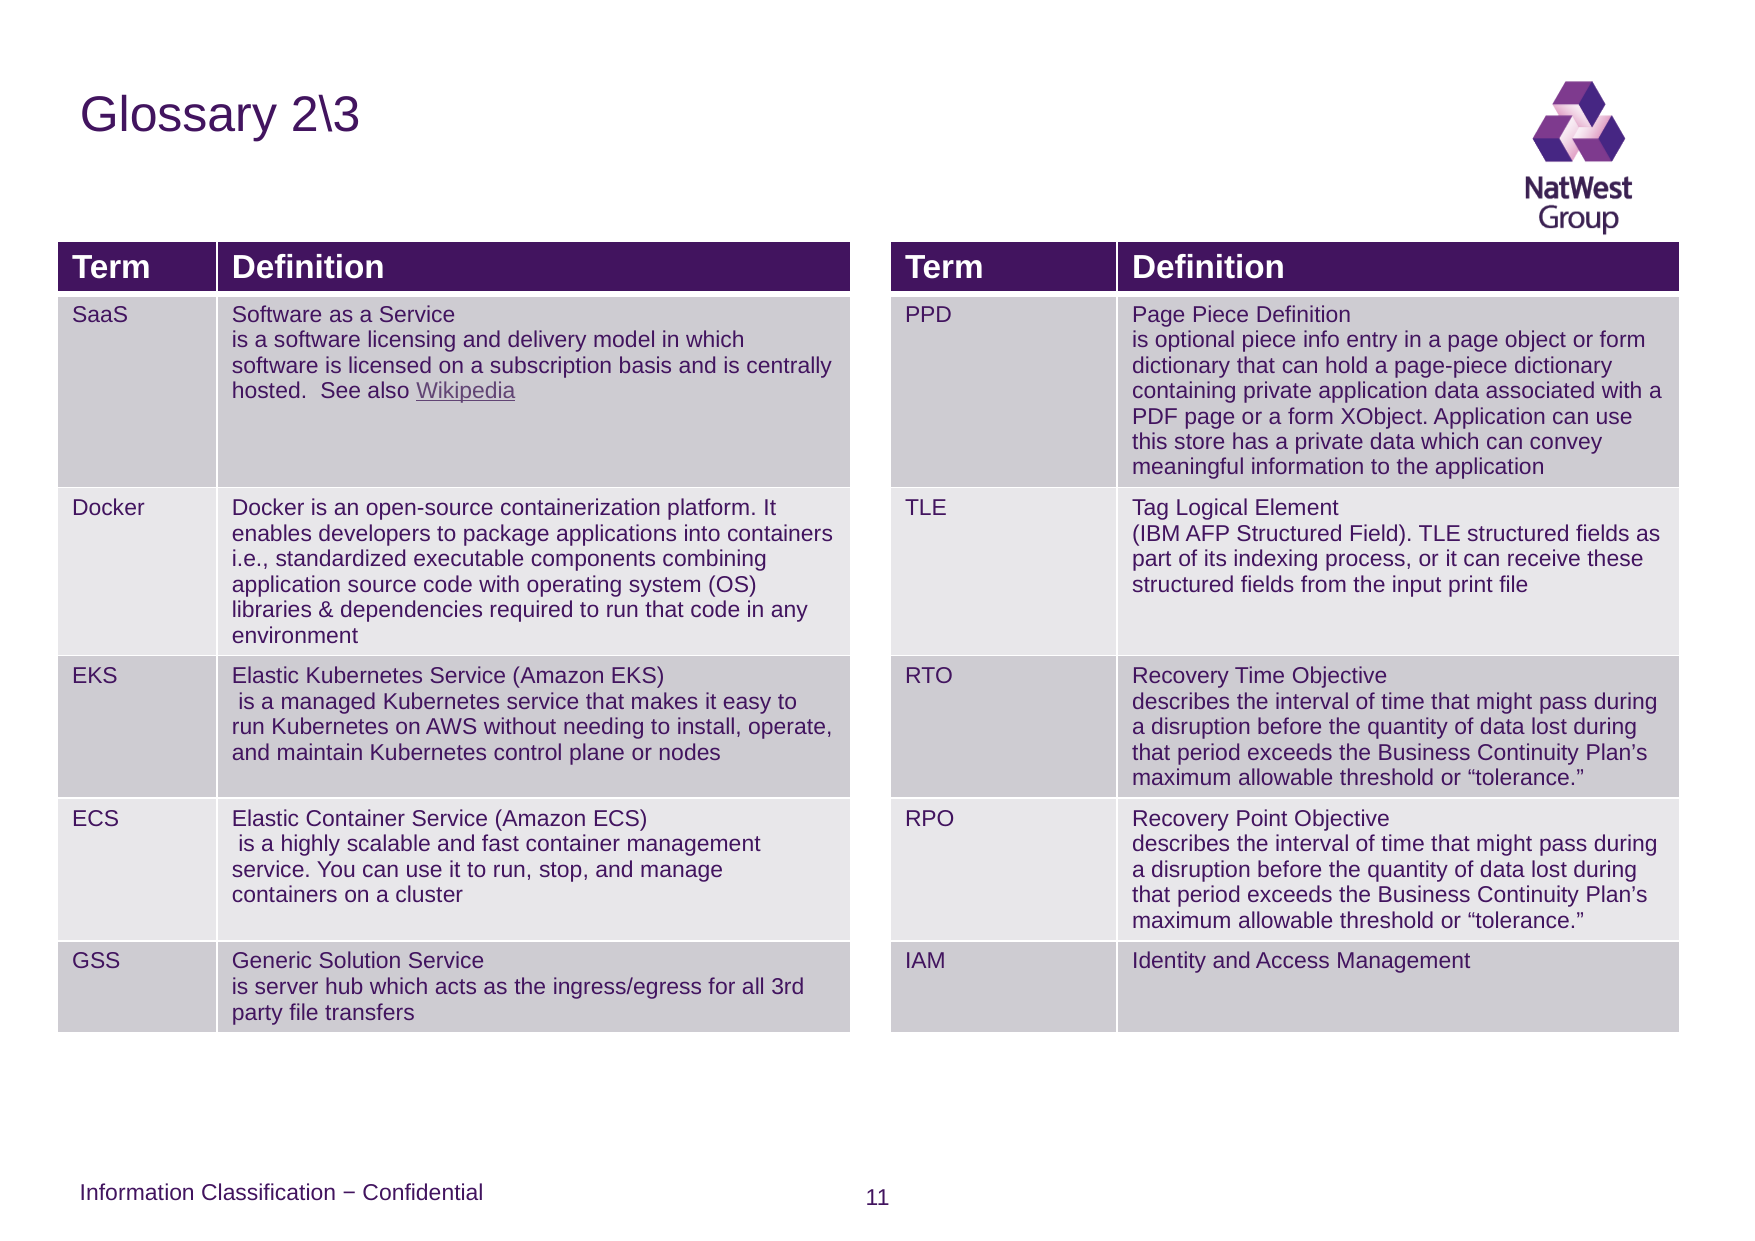

# Glossary 2\3
| Term | Definition |  | Term | Definition |
| --- | --- | --- | --- | --- |
| SaaS | Software as a Service is a software licensing and delivery model in which software is licensed on a subscription basis and is centrally hosted. See also Wikipedia |  | PPD | Page Piece Definition is optional piece info entry in a page object or form dictionary that can hold a page-piece dictionary containing private application data associated with a PDF page or a form XObject. Application can use this store has a private data which can convey meaningful information to the application |
| Docker | Docker is an open-source containerization platform. It enables developers to package applications into containers i.e., standardized executable components combining application source code with operating system (OS) libraries & dependencies required to run that code in any environment |  | TLE | Tag Logical Element (IBM AFP Structured Field). TLE structured fields as part of its indexing process, or it can receive these structured fields from the input print file |
| EKS | Elastic Kubernetes Service (Amazon EKS) is a managed Kubernetes service that makes it easy to run Kubernetes on AWS without needing to install, operate, and maintain Kubernetes control plane or nodes |  | RTO | Recovery Time Objective describes the interval of time that might pass during a disruption before the quantity of data lost during that period exceeds the Business Continuity Plan’s maximum allowable threshold or “tolerance.” |
| ECS | Elastic Container Service (Amazon ECS) is a highly scalable and fast container management service. You can use it to run, stop, and manage containers on a cluster |  | RPO | Recovery Point Objective describes the interval of time that might pass during a disruption before the quantity of data lost during that period exceeds the Business Continuity Plan’s maximum allowable threshold or “tolerance.” |
| GSS | Generic Solution Service is server hub which acts as the ingress/egress for all 3rd party file transfers |  | IAM | Identity and Access Management |
11